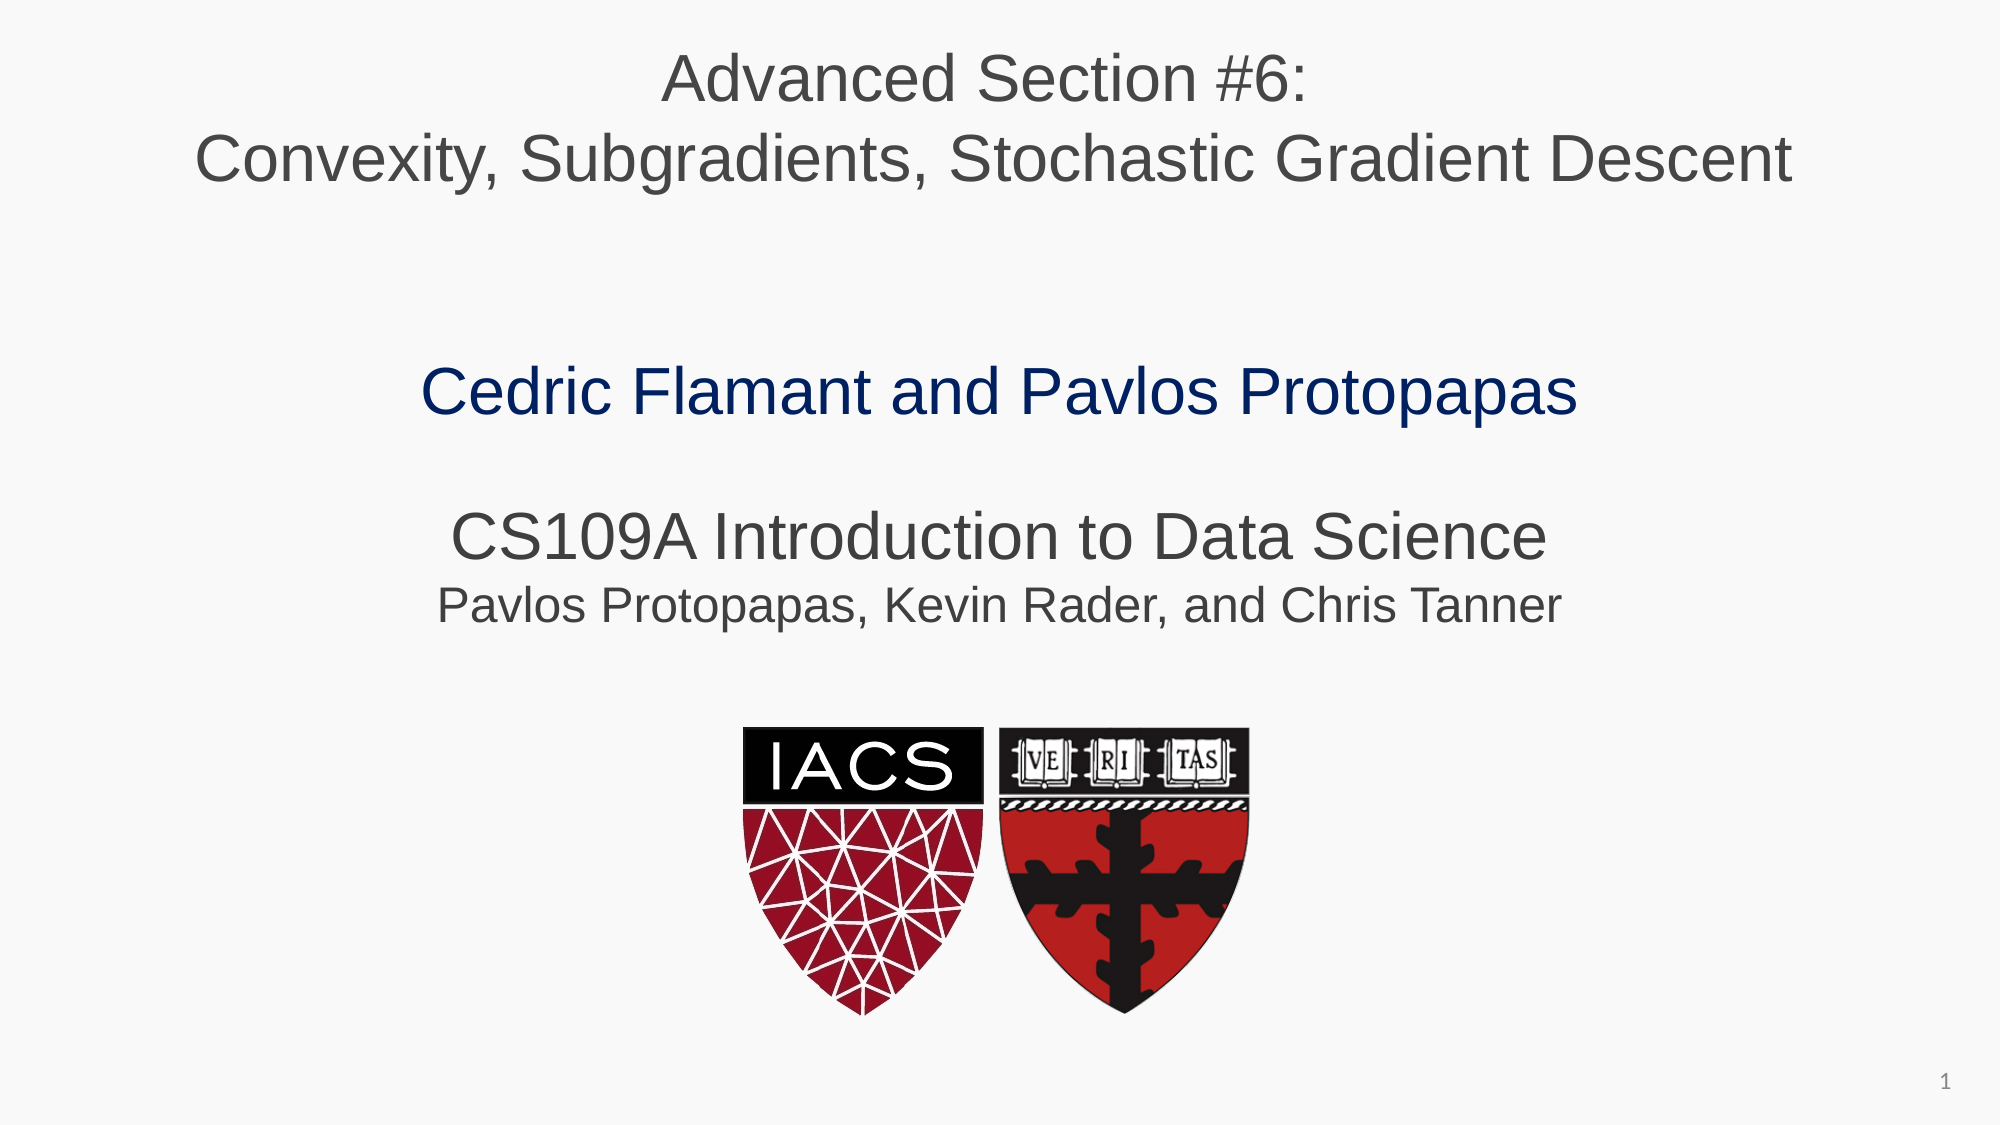

# Advanced Section #6: Convexity, Subgradients, Stochastic Gradient Descent
Cedric Flamant and Pavlos Protopapas
1